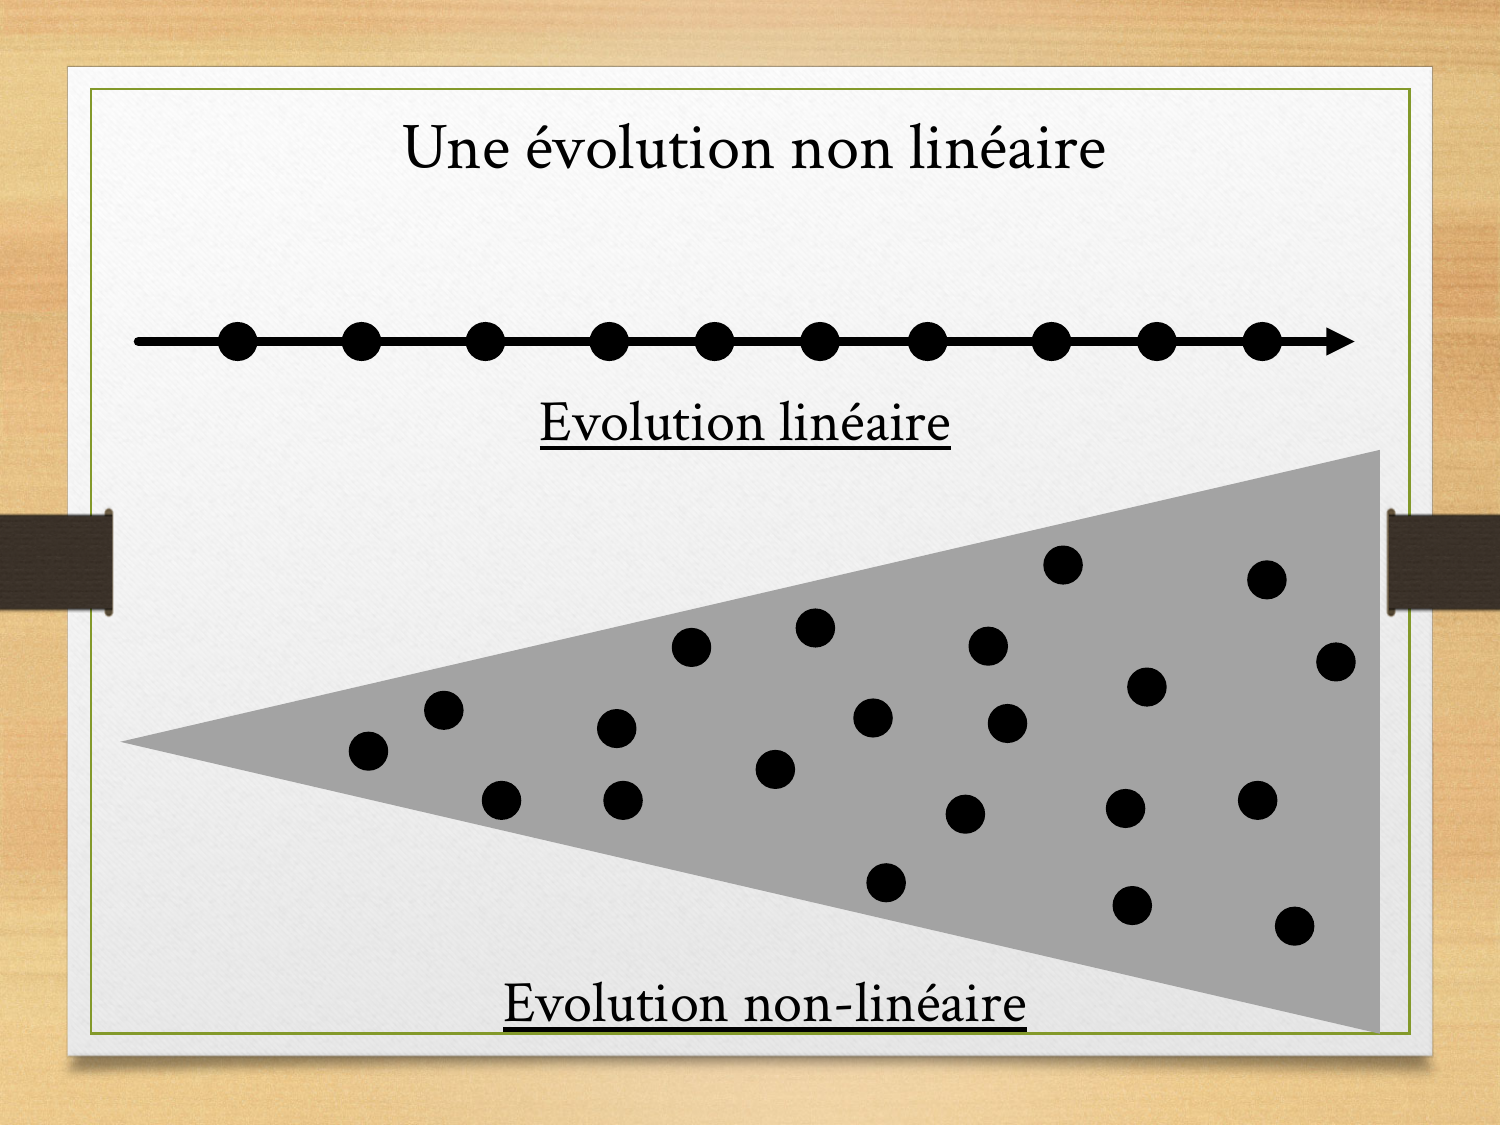

Une évolution non linéaire

Evolution linéaire

Evolution non-linéaire
10